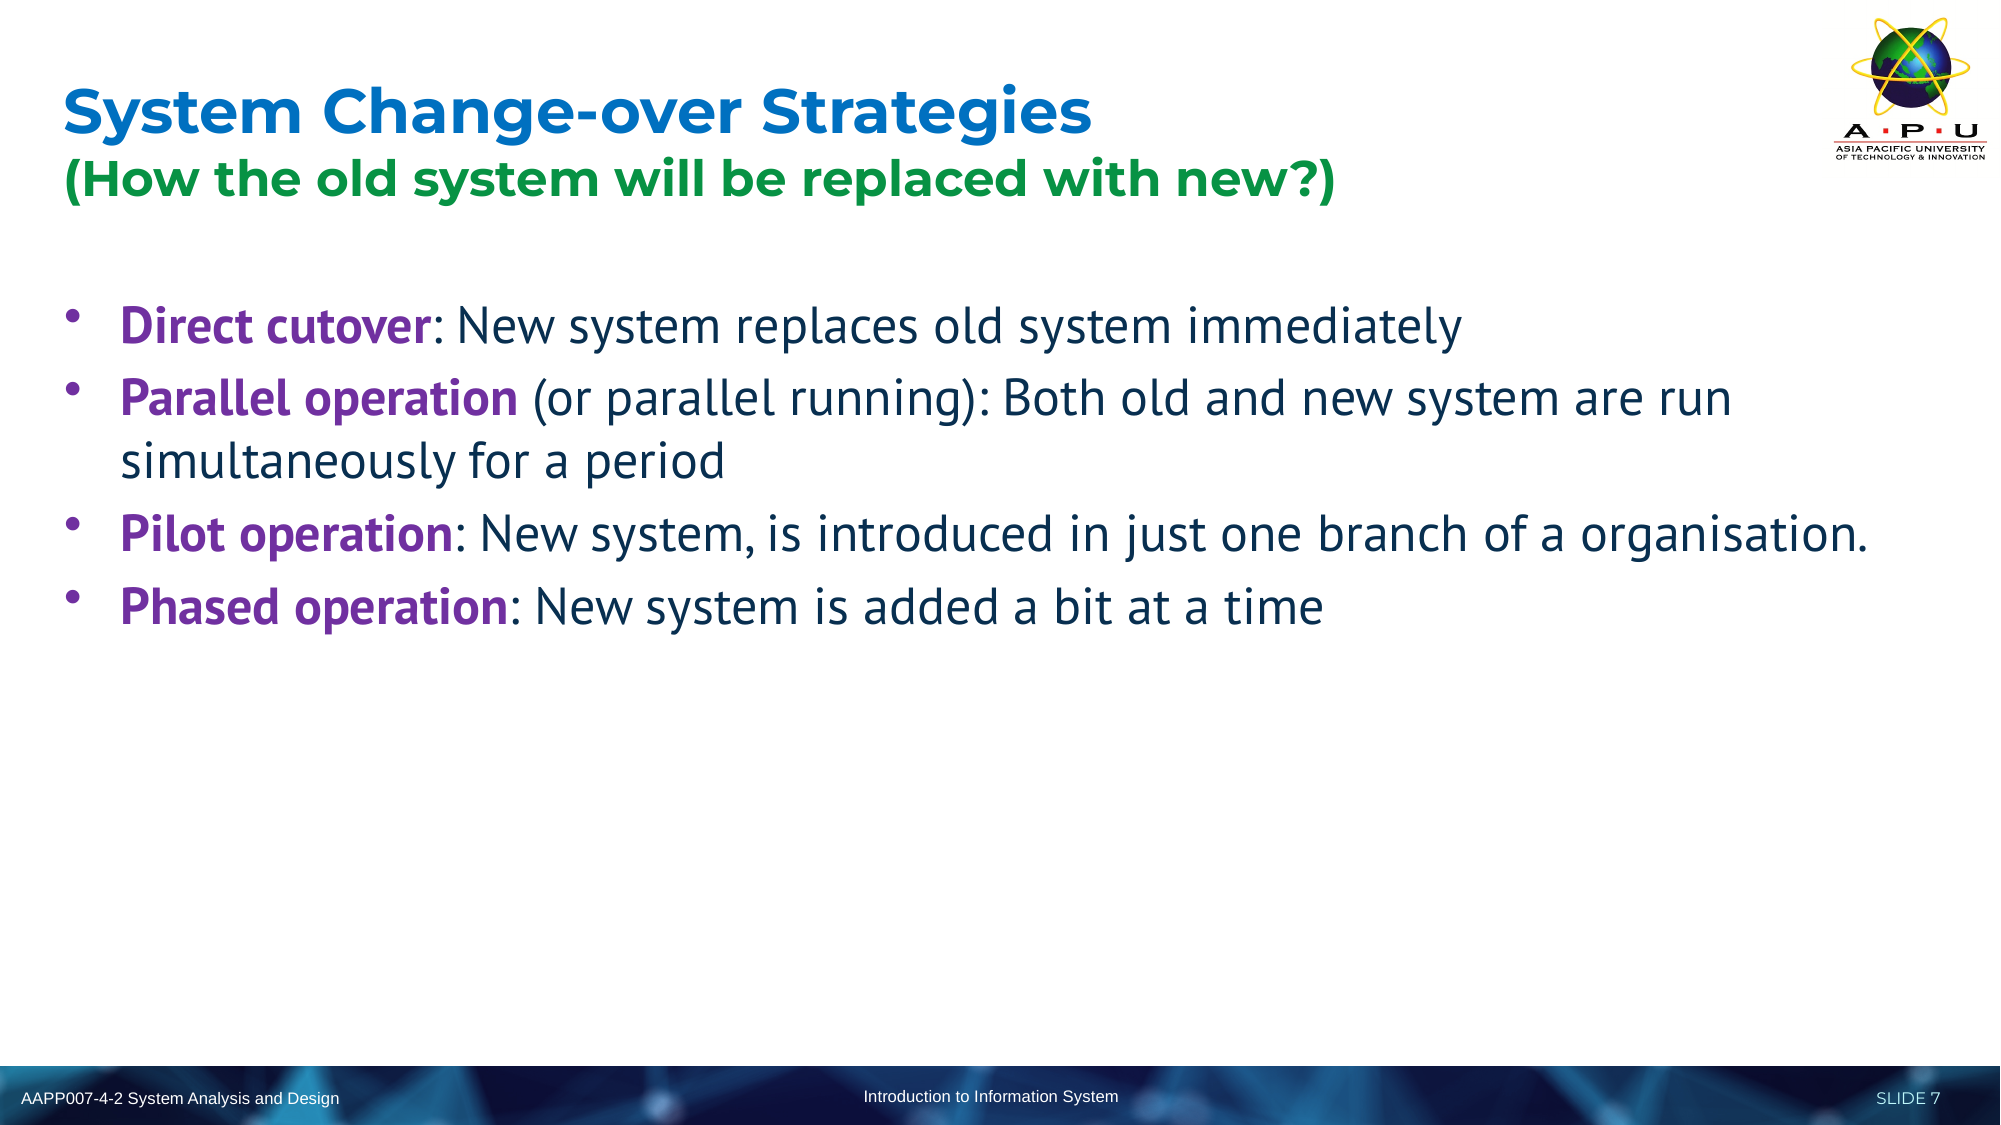

# System Change-over Strategies (How the old system will be replaced with new?)
Direct cutover: New system replaces old system immediately
Parallel operation (or parallel running): Both old and new system are run simultaneously for a period
Pilot operation: New system, is introduced in just one branch of a organisation.
Phased operation: New system is added a bit at a time